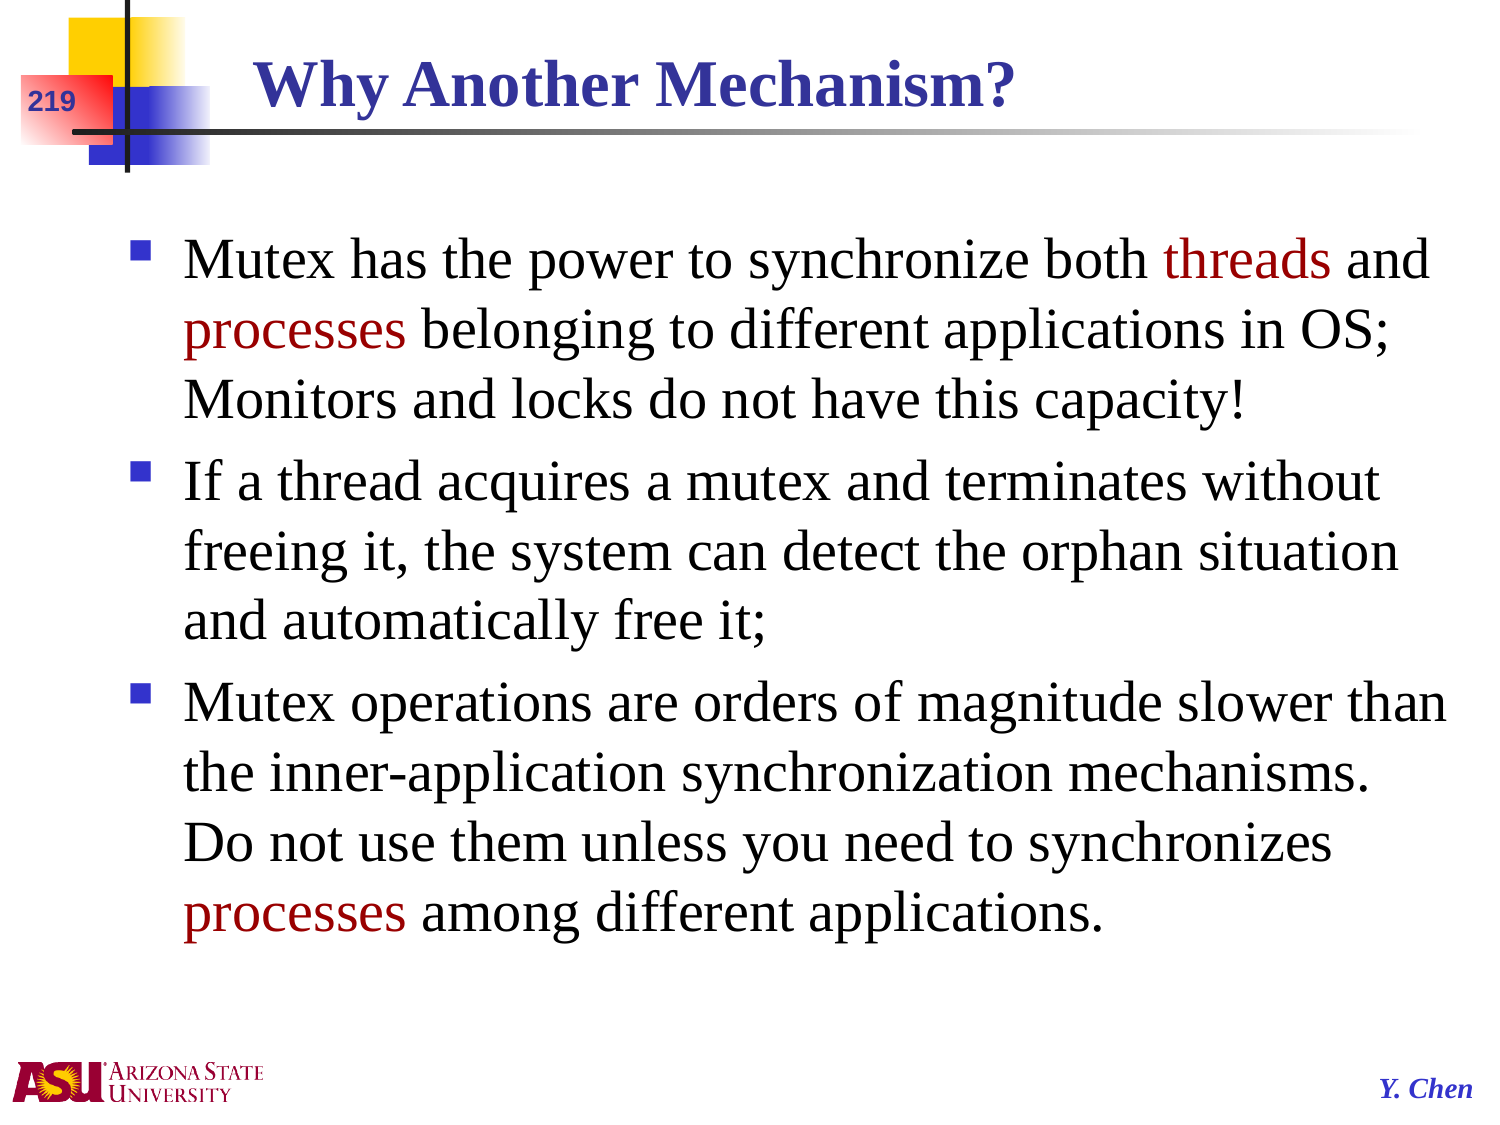

# Why Another Mechanism?
219
Mutex has the power to synchronize both threads and processes belonging to different applications in OS; Monitors and locks do not have this capacity!
If a thread acquires a mutex and terminates without freeing it, the system can detect the orphan situation and automatically free it;
Mutex operations are orders of magnitude slower than the inner-application synchronization mechanisms. Do not use them unless you need to synchronizes processes among different applications.